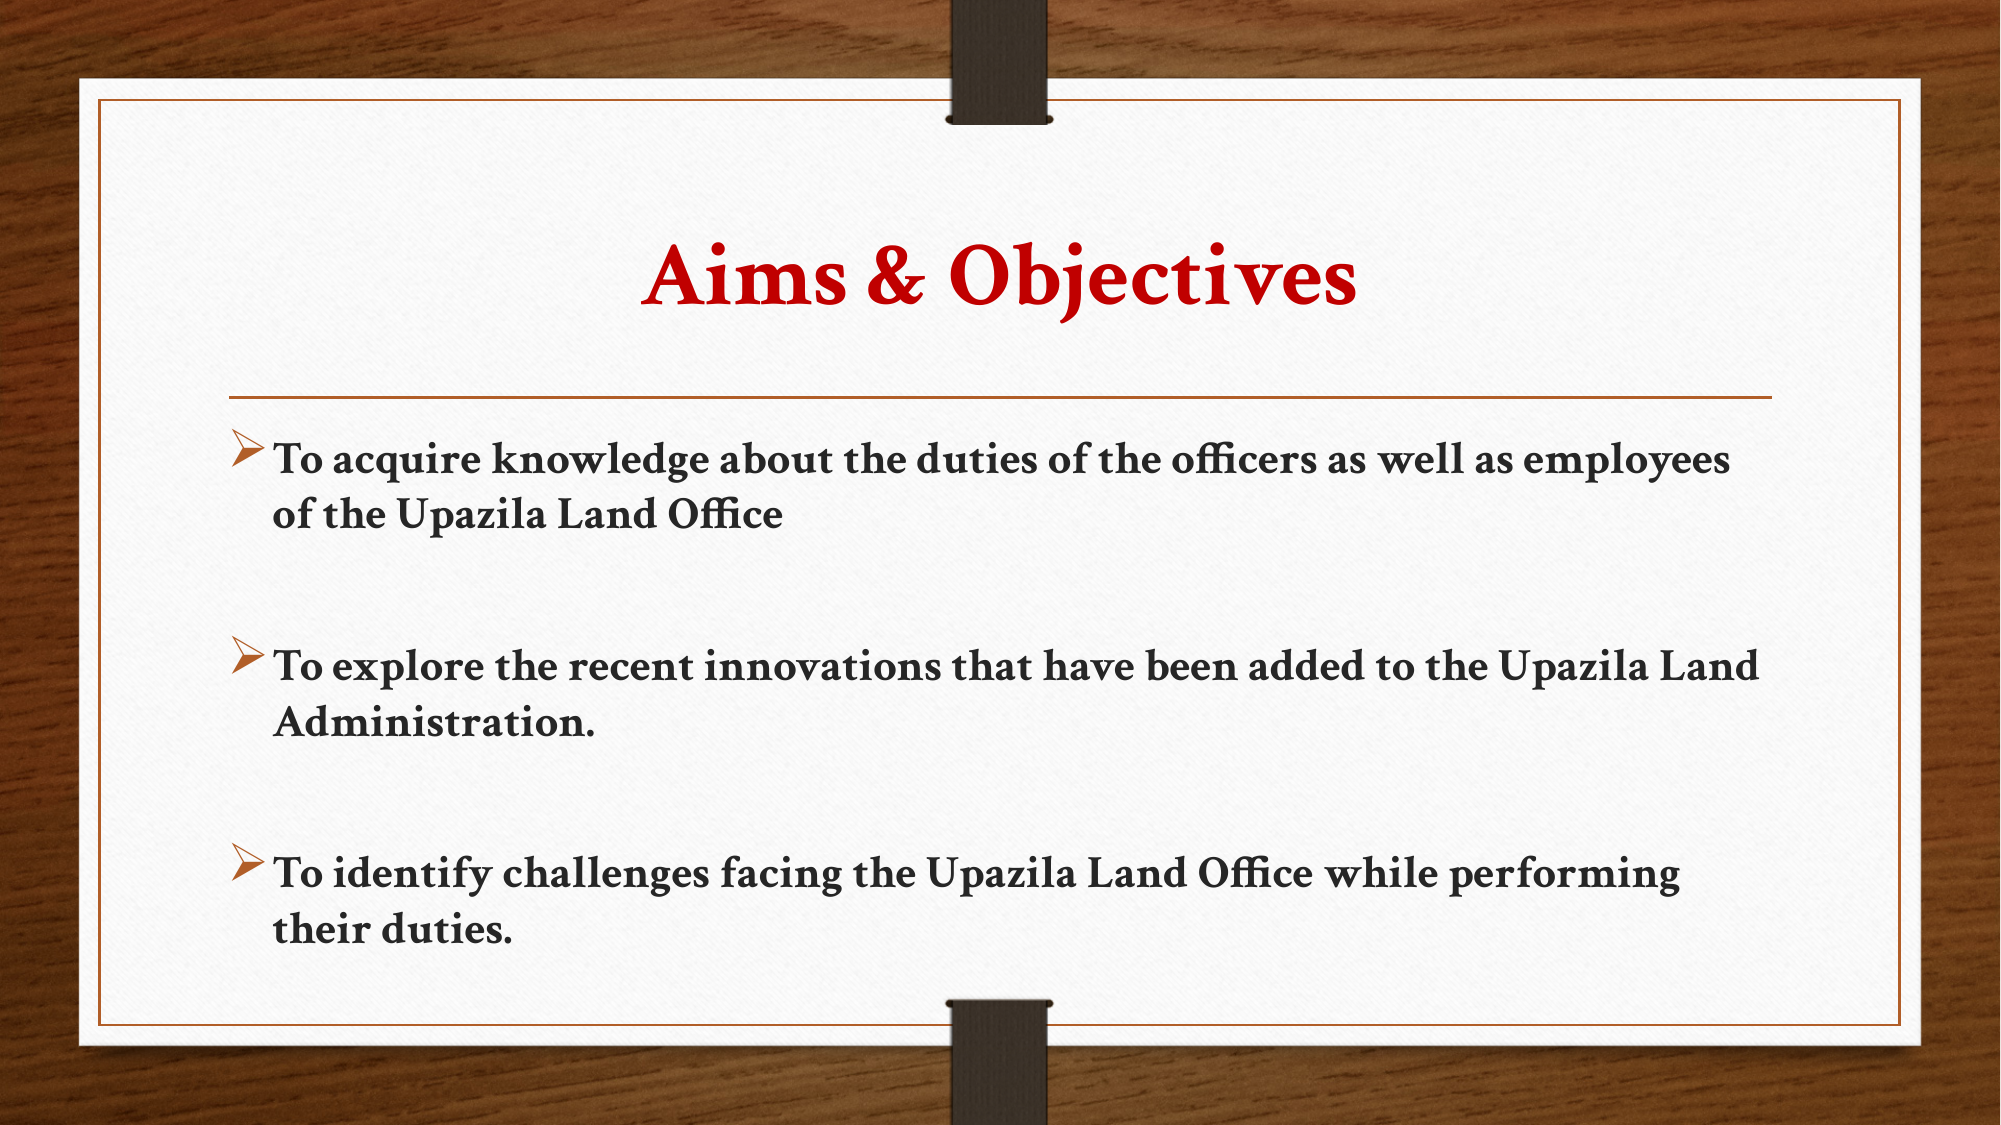

# Aims & Objectives
To acquire knowledge about the duties of the officers as well as employees of the Upazila Land Office

To explore the recent innovations that have been added to the Upazila Land Administration.

To identify challenges facing the Upazila Land Office while performing their duties.